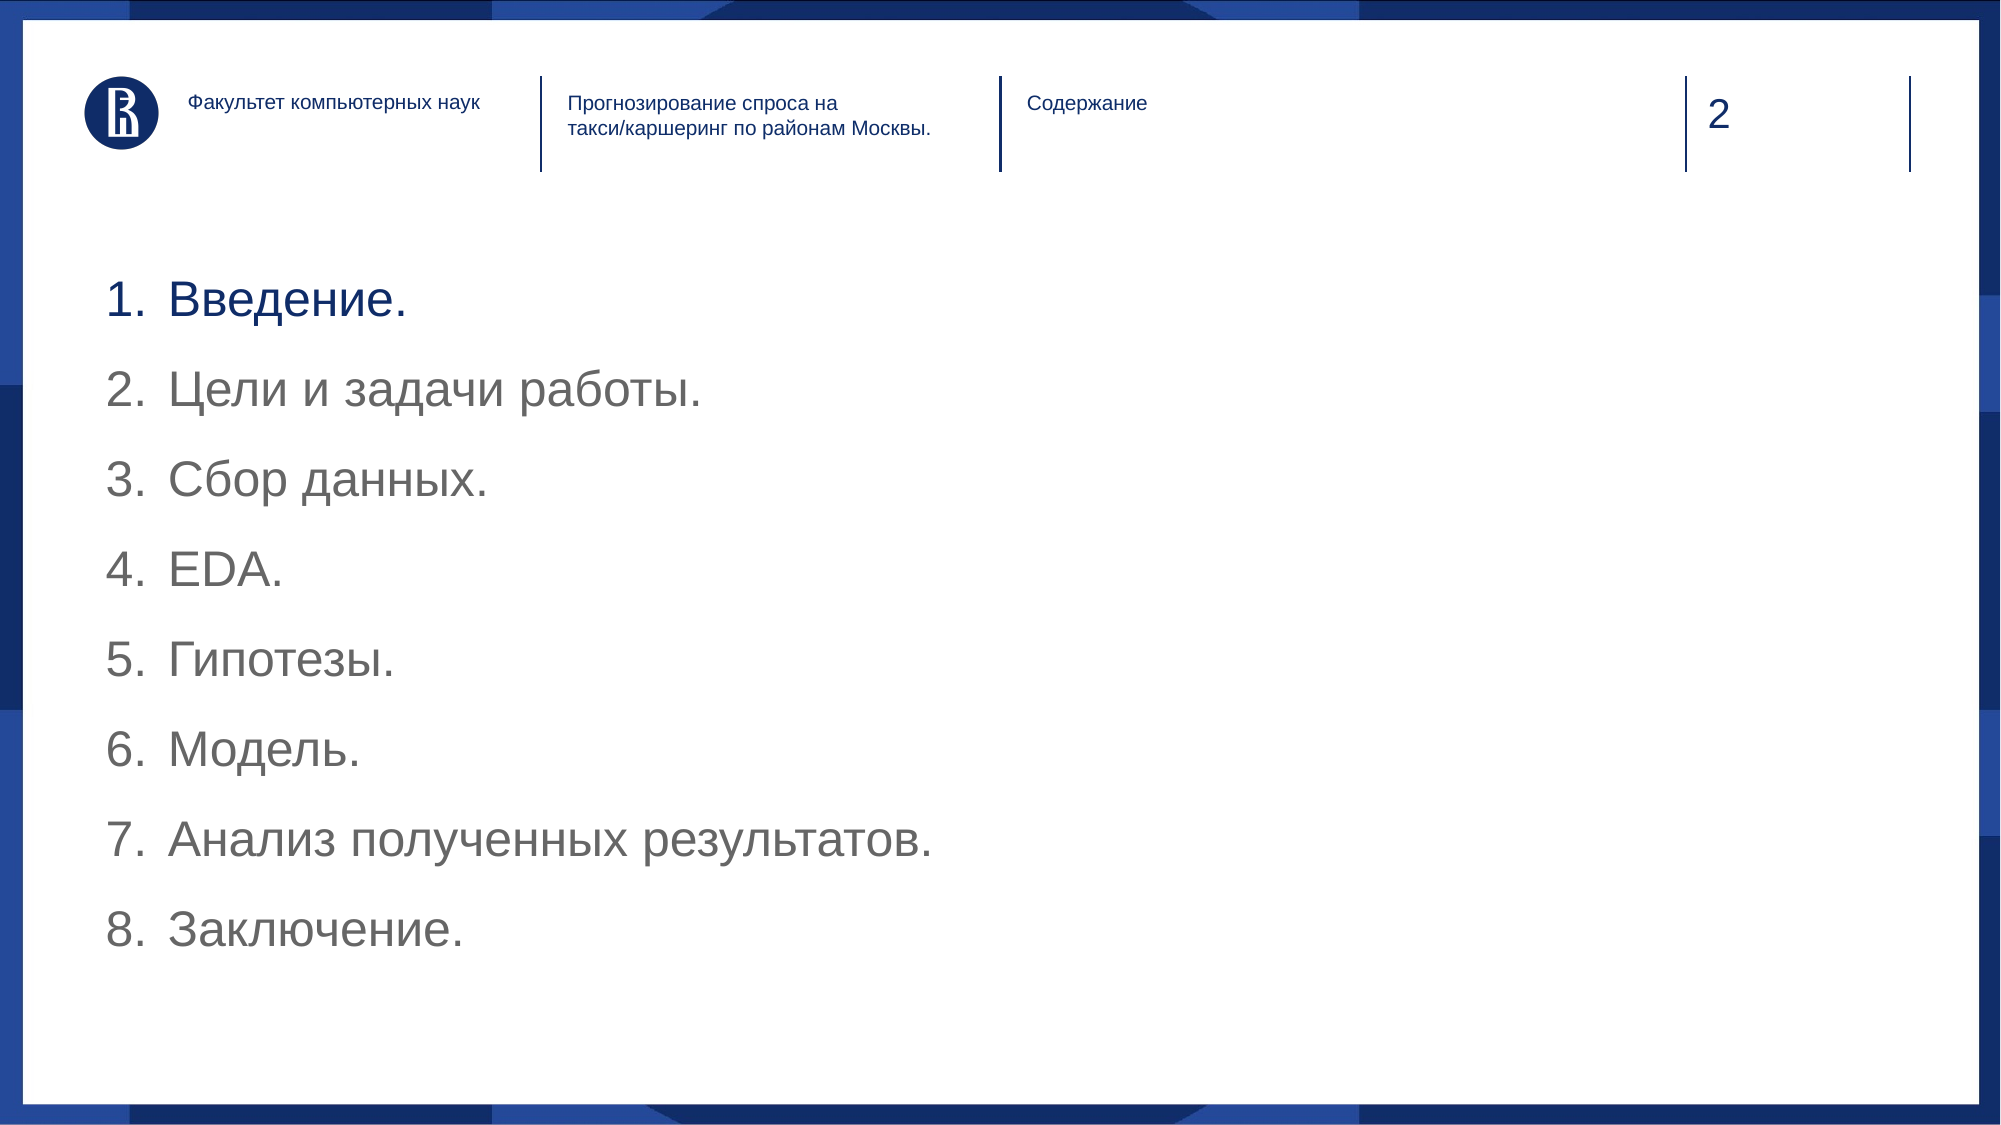

Факультет компьютерных наук
Содержание
Прогнозирование спроса на такси/каршеринг по районам Москвы.
Введение.
Цели и задачи работы.
Сбор данных.
EDA.
Гипотезы.
Модель.
Анализ полученных результатов.
Заключение.